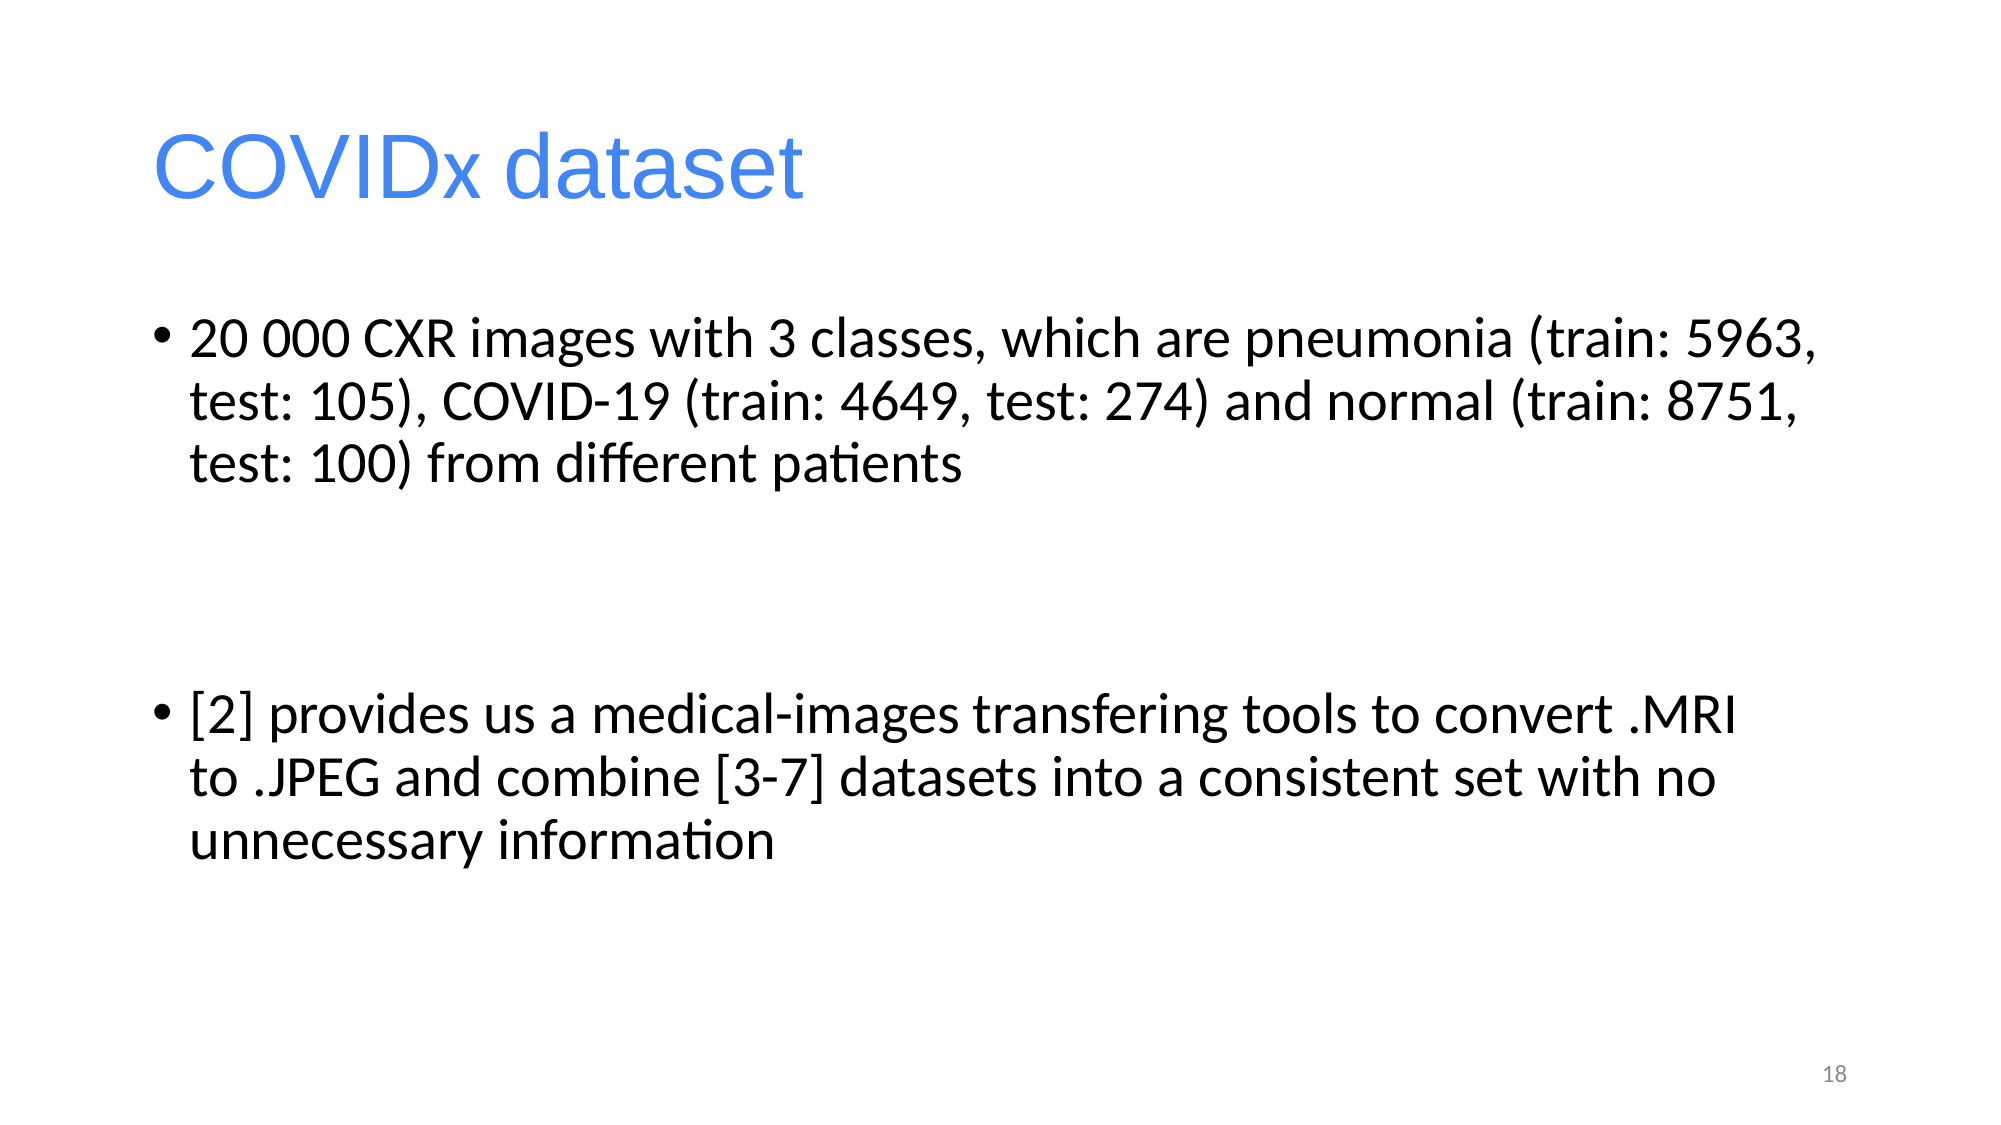

# COVIDx dataset
20 000 CXR images with 3 classes, which are pneumonia (train: 5963, test: 105), COVID-19 (train: 4649, test: 274) and normal (train: 8751, test: 100) from different patients

[2] provides us a medical-images transfering tools to convert .MRI to .JPEG and combine [3-7] datasets into a consistent set with no unnecessary information

18